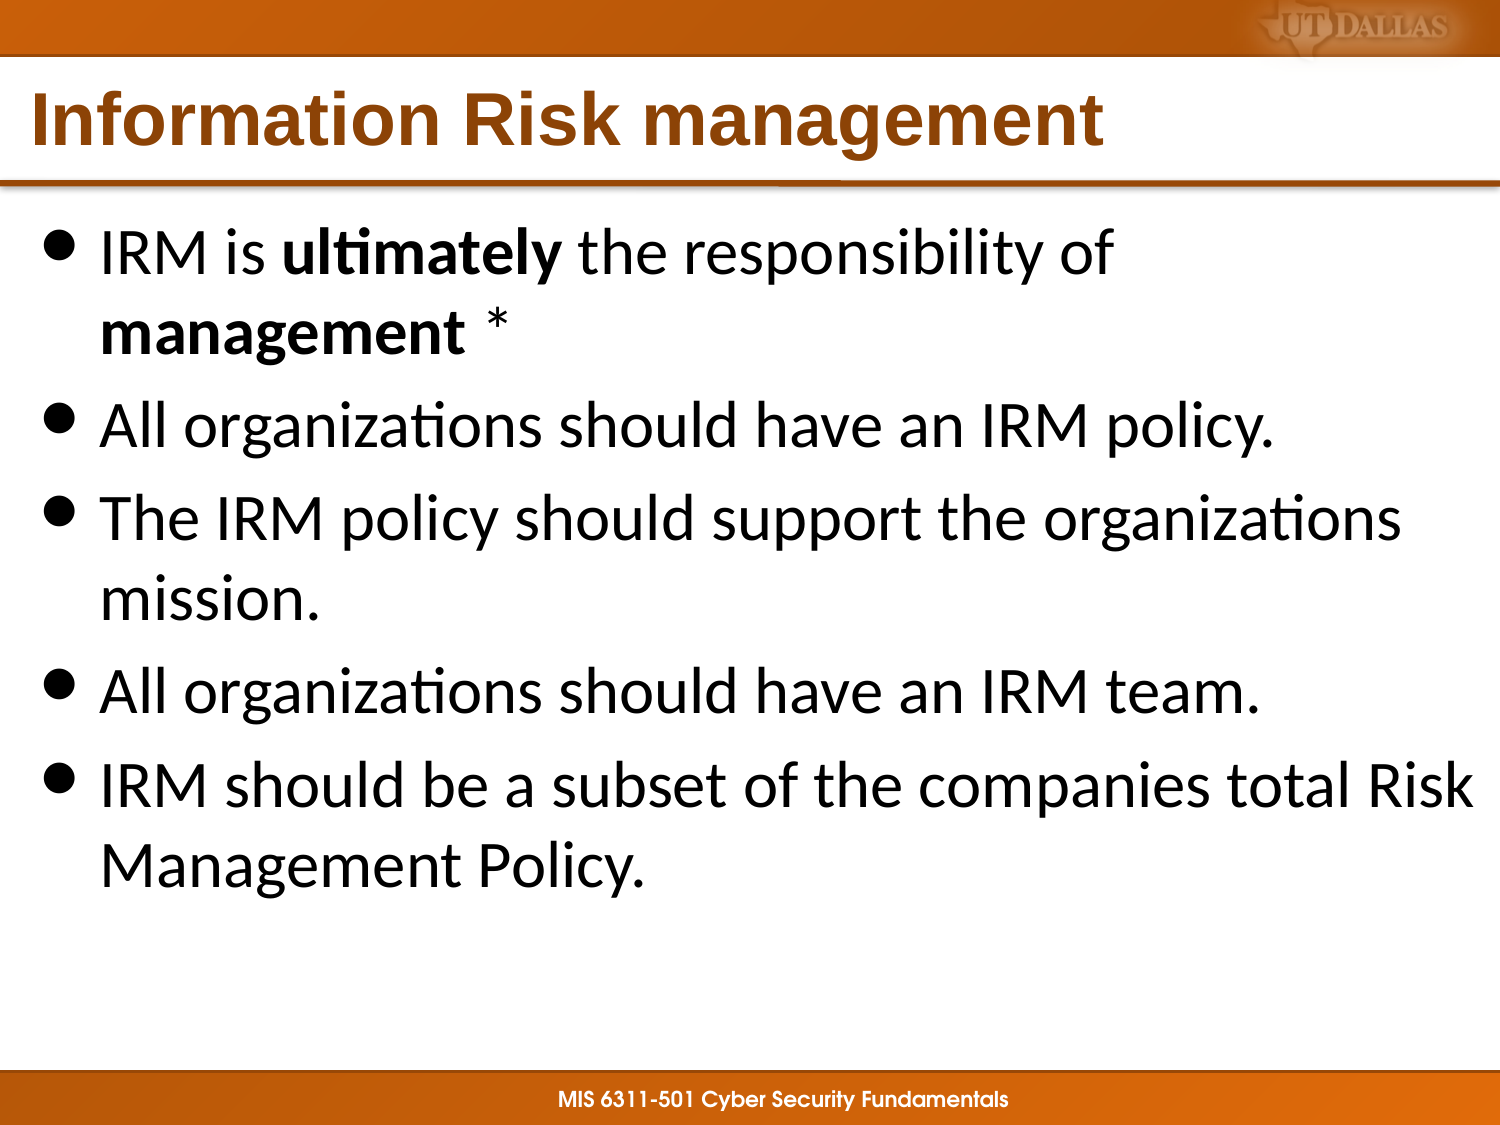

# Information Risk management
IRM is ultimately the responsibility of management *
All organizations should have an IRM policy.
The IRM policy should support the organizations mission.
All organizations should have an IRM team.
IRM should be a subset of the companies total Risk Management Policy.